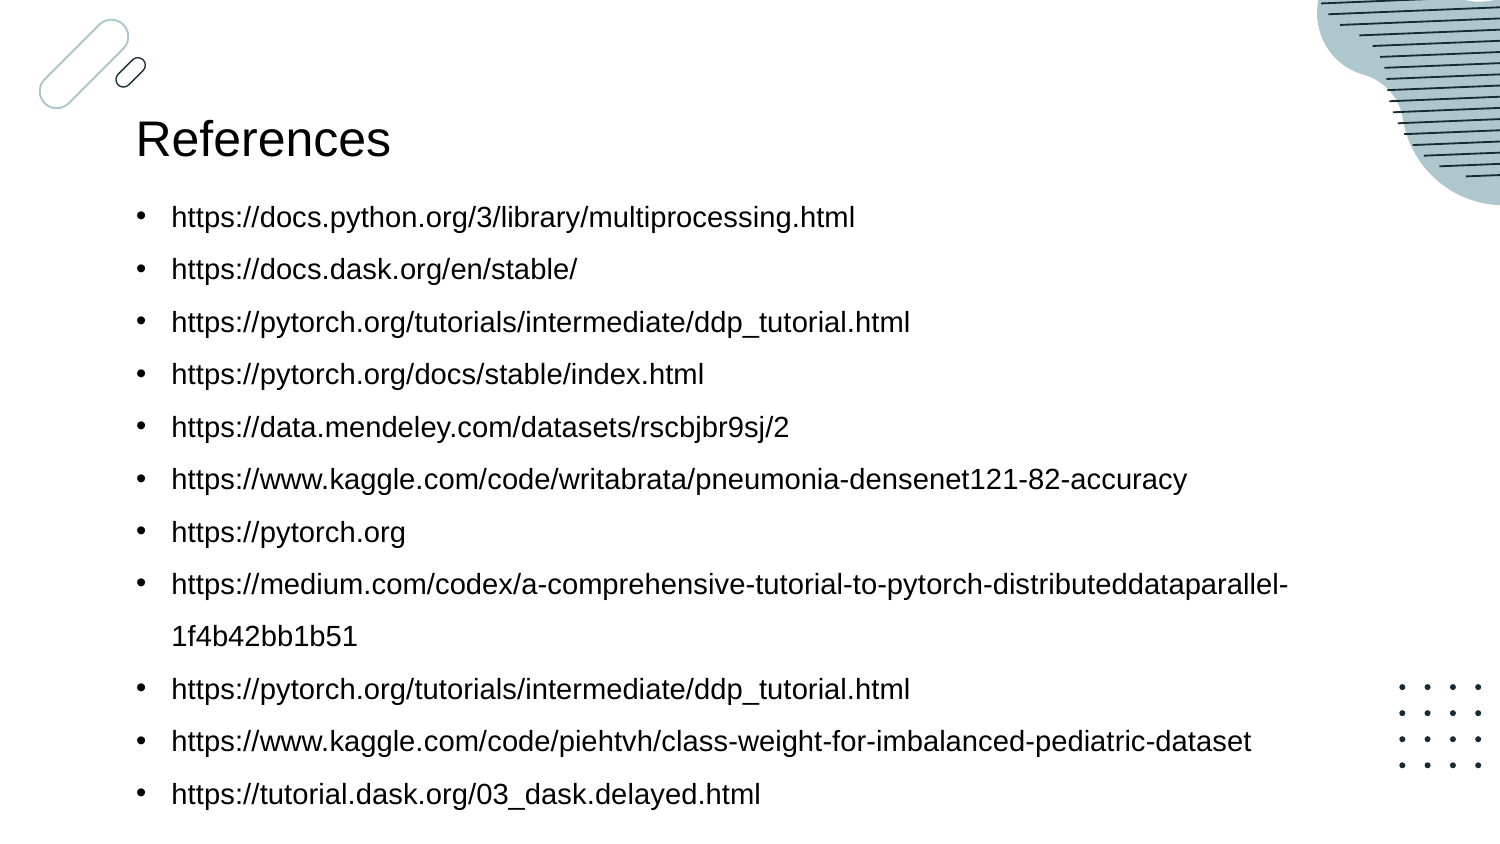

References
https://docs.python.org/3/library/multiprocessing.html
https://docs.dask.org/en/stable/
https://pytorch.org/tutorials/intermediate/ddp_tutorial.html
https://pytorch.org/docs/stable/index.html
https://data.mendeley.com/datasets/rscbjbr9sj/2
https://www.kaggle.com/code/writabrata/pneumonia-densenet121-82-accuracy
https://pytorch.org
https://medium.com/codex/a-comprehensive-tutorial-to-pytorch-distributeddataparallel-1f4b42bb1b51
https://pytorch.org/tutorials/intermediate/ddp_tutorial.html
https://www.kaggle.com/code/piehtvh/class-weight-for-imbalanced-pediatric-dataset
https://tutorial.dask.org/03_dask.delayed.html